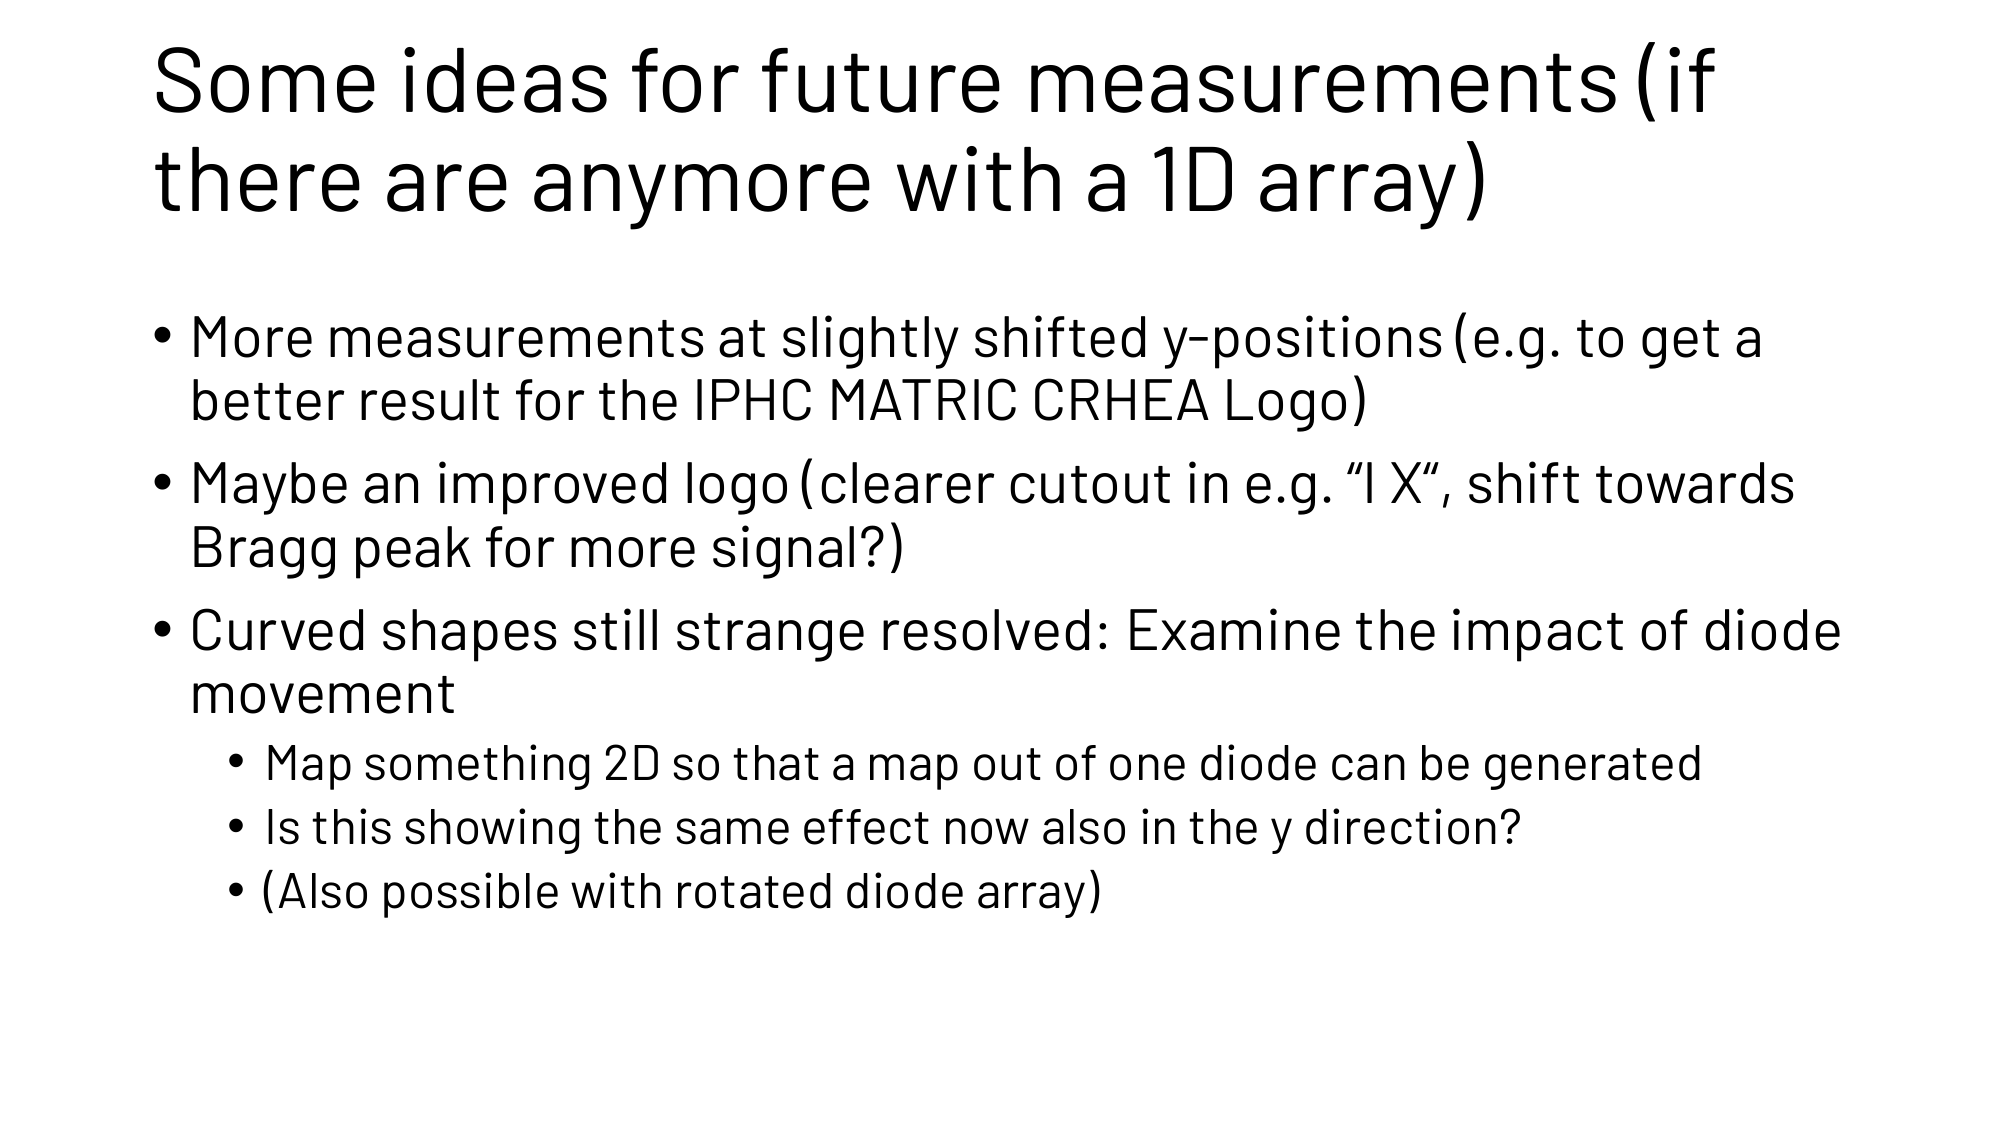

# Some ideas for future measurements (if there are anymore with a 1D array)
More measurements at slightly shifted y-positions (e.g. to get a better result for the IPHC MATRIC CRHEA Logo)
Maybe an improved logo (clearer cutout in e.g. “I X“, shift towards Bragg peak for more signal?)
Curved shapes still strange resolved: Examine the impact of diode movement
Map something 2D so that a map out of one diode can be generated
Is this showing the same effect now also in the y direction?
(Also possible with rotated diode array)